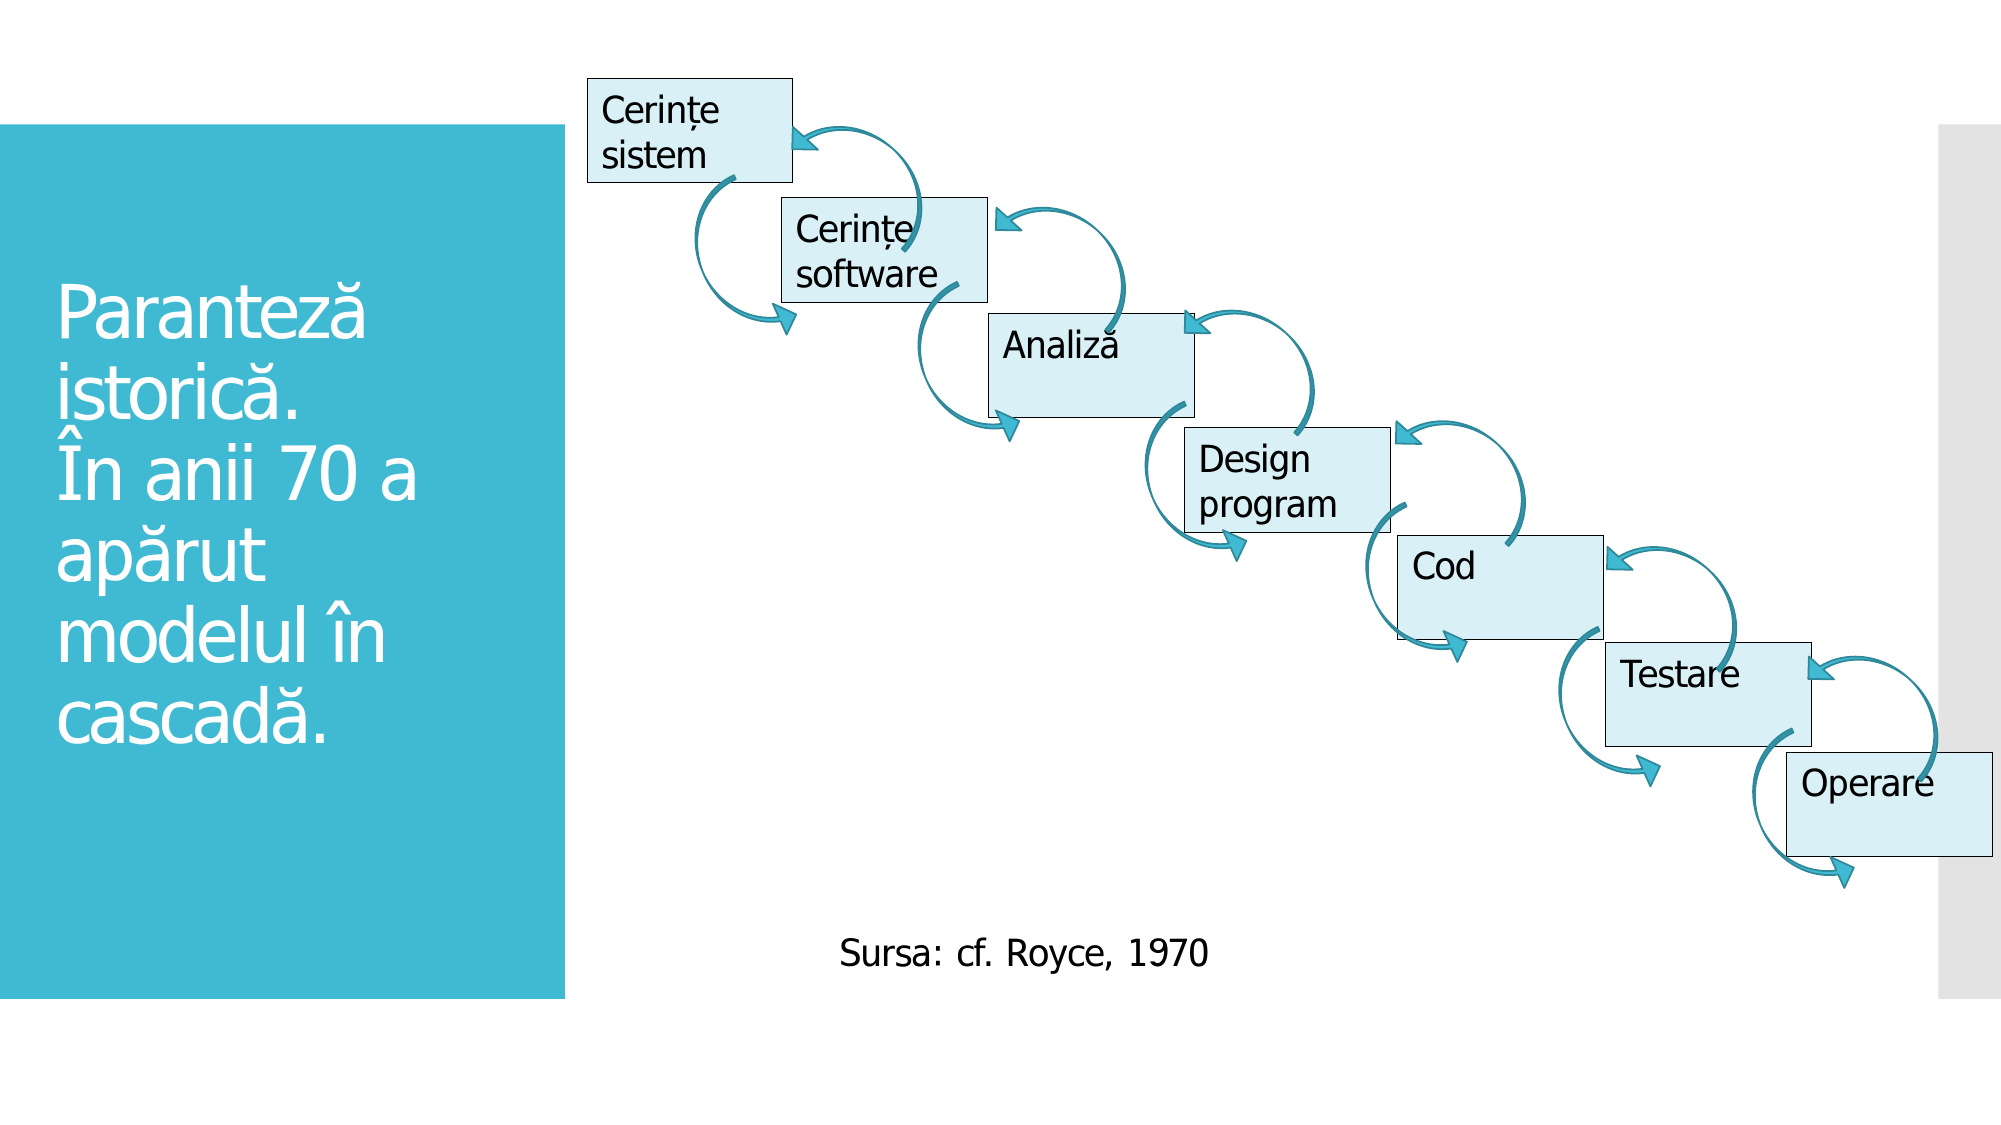

Cerințe sistem

# Paranteză istorică. În anii 70 a apărut modelul în cascadă.
Cerințe software

Analiză

Design program

Cod

Testare

Operare

Sursa: cf. Royce, 1970